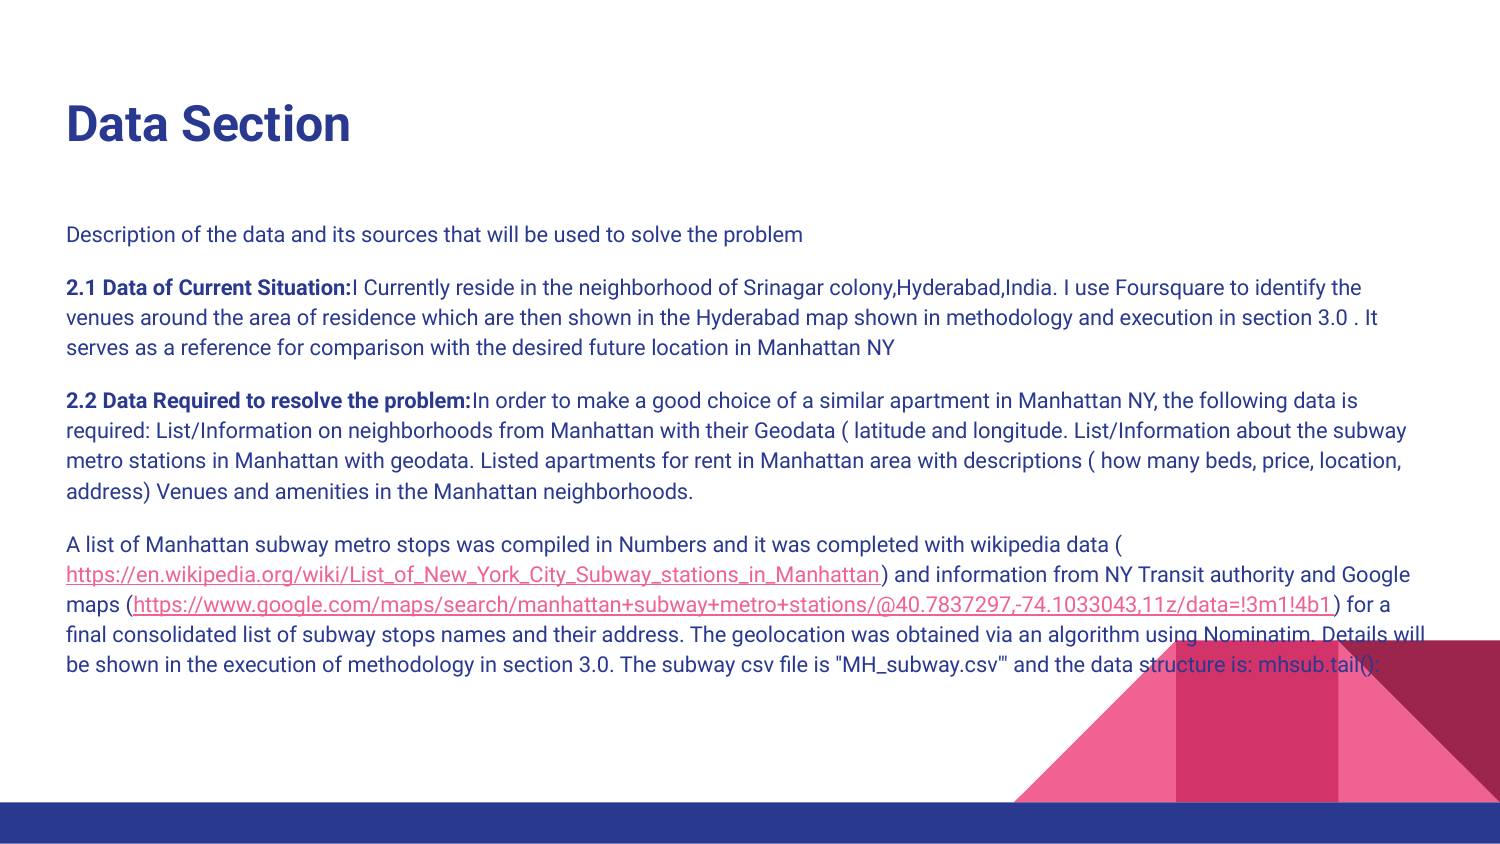

# Data Section
Description of the data and its sources that will be used to solve the problem
2.1 Data of Current Situation:I Currently reside in the neighborhood of Srinagar colony,Hyderabad,India. I use Foursquare to identify the venues around the area of residence which are then shown in the Hyderabad map shown in methodology and execution in section 3.0 . It serves as a reference for comparison with the desired future location in Manhattan NY
2.2 Data Required to resolve the problem:In order to make a good choice of a similar apartment in Manhattan NY, the following data is required: List/Information on neighborhoods from Manhattan with their Geodata ( latitude and longitude. List/Information about the subway metro stations in Manhattan with geodata. Listed apartments for rent in Manhattan area with descriptions ( how many beds, price, location, address) Venues and amenities in the Manhattan neighborhoods.
A list of Manhattan subway metro stops was compiled in Numbers and it was completed with wikipedia data ( https://en.wikipedia.org/wiki/List_of_New_York_City_Subway_stations_in_Manhattan) and information from NY Transit authority and Google maps (https://www.google.com/maps/search/manhattan+subway+metro+stations/@40.7837297,-74.1033043,11z/data=!3m1!4b1) for a final consolidated list of subway stops names and their address. The geolocation was obtained via an algorithm using Nominatim. Details will be shown in the execution of methodology in section 3.0. The subway csv file is ''MH_subway.csv'" and the data structure is: mhsub.tail():